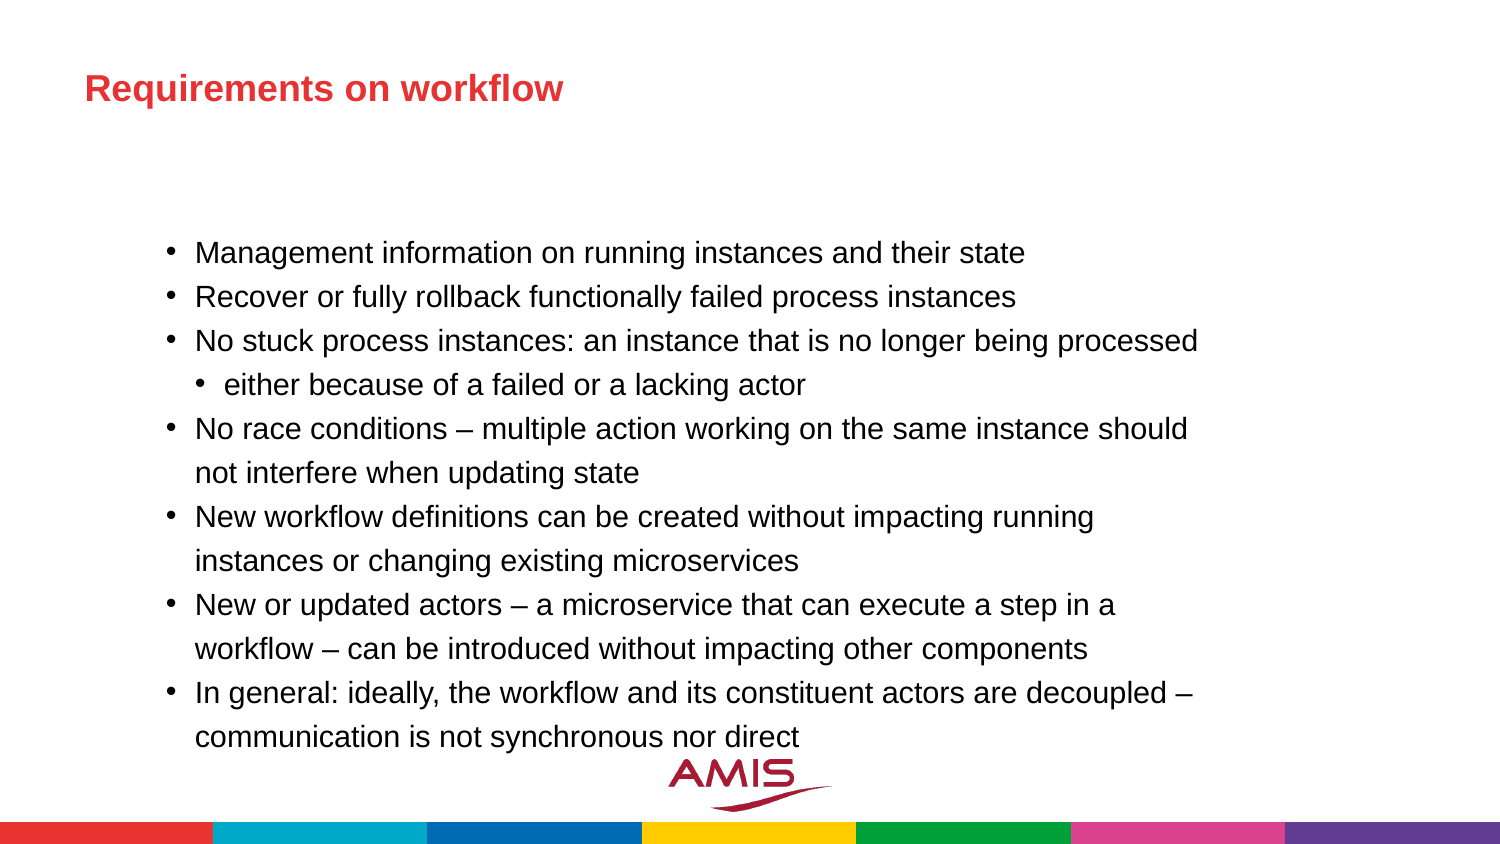

# Requirements on workflow
Management information on running instances and their state
Recover or fully rollback functionally failed process instances
No stuck process instances: an instance that is no longer being processed
either because of a failed or a lacking actor
No race conditions – multiple action working on the same instance should not interfere when updating state
New workflow definitions can be created without impacting running instances or changing existing microservices
New or updated actors – a microservice that can execute a step in a workflow – can be introduced without impacting other components
In general: ideally, the workflow and its constituent actors are decoupled – communication is not synchronous nor direct